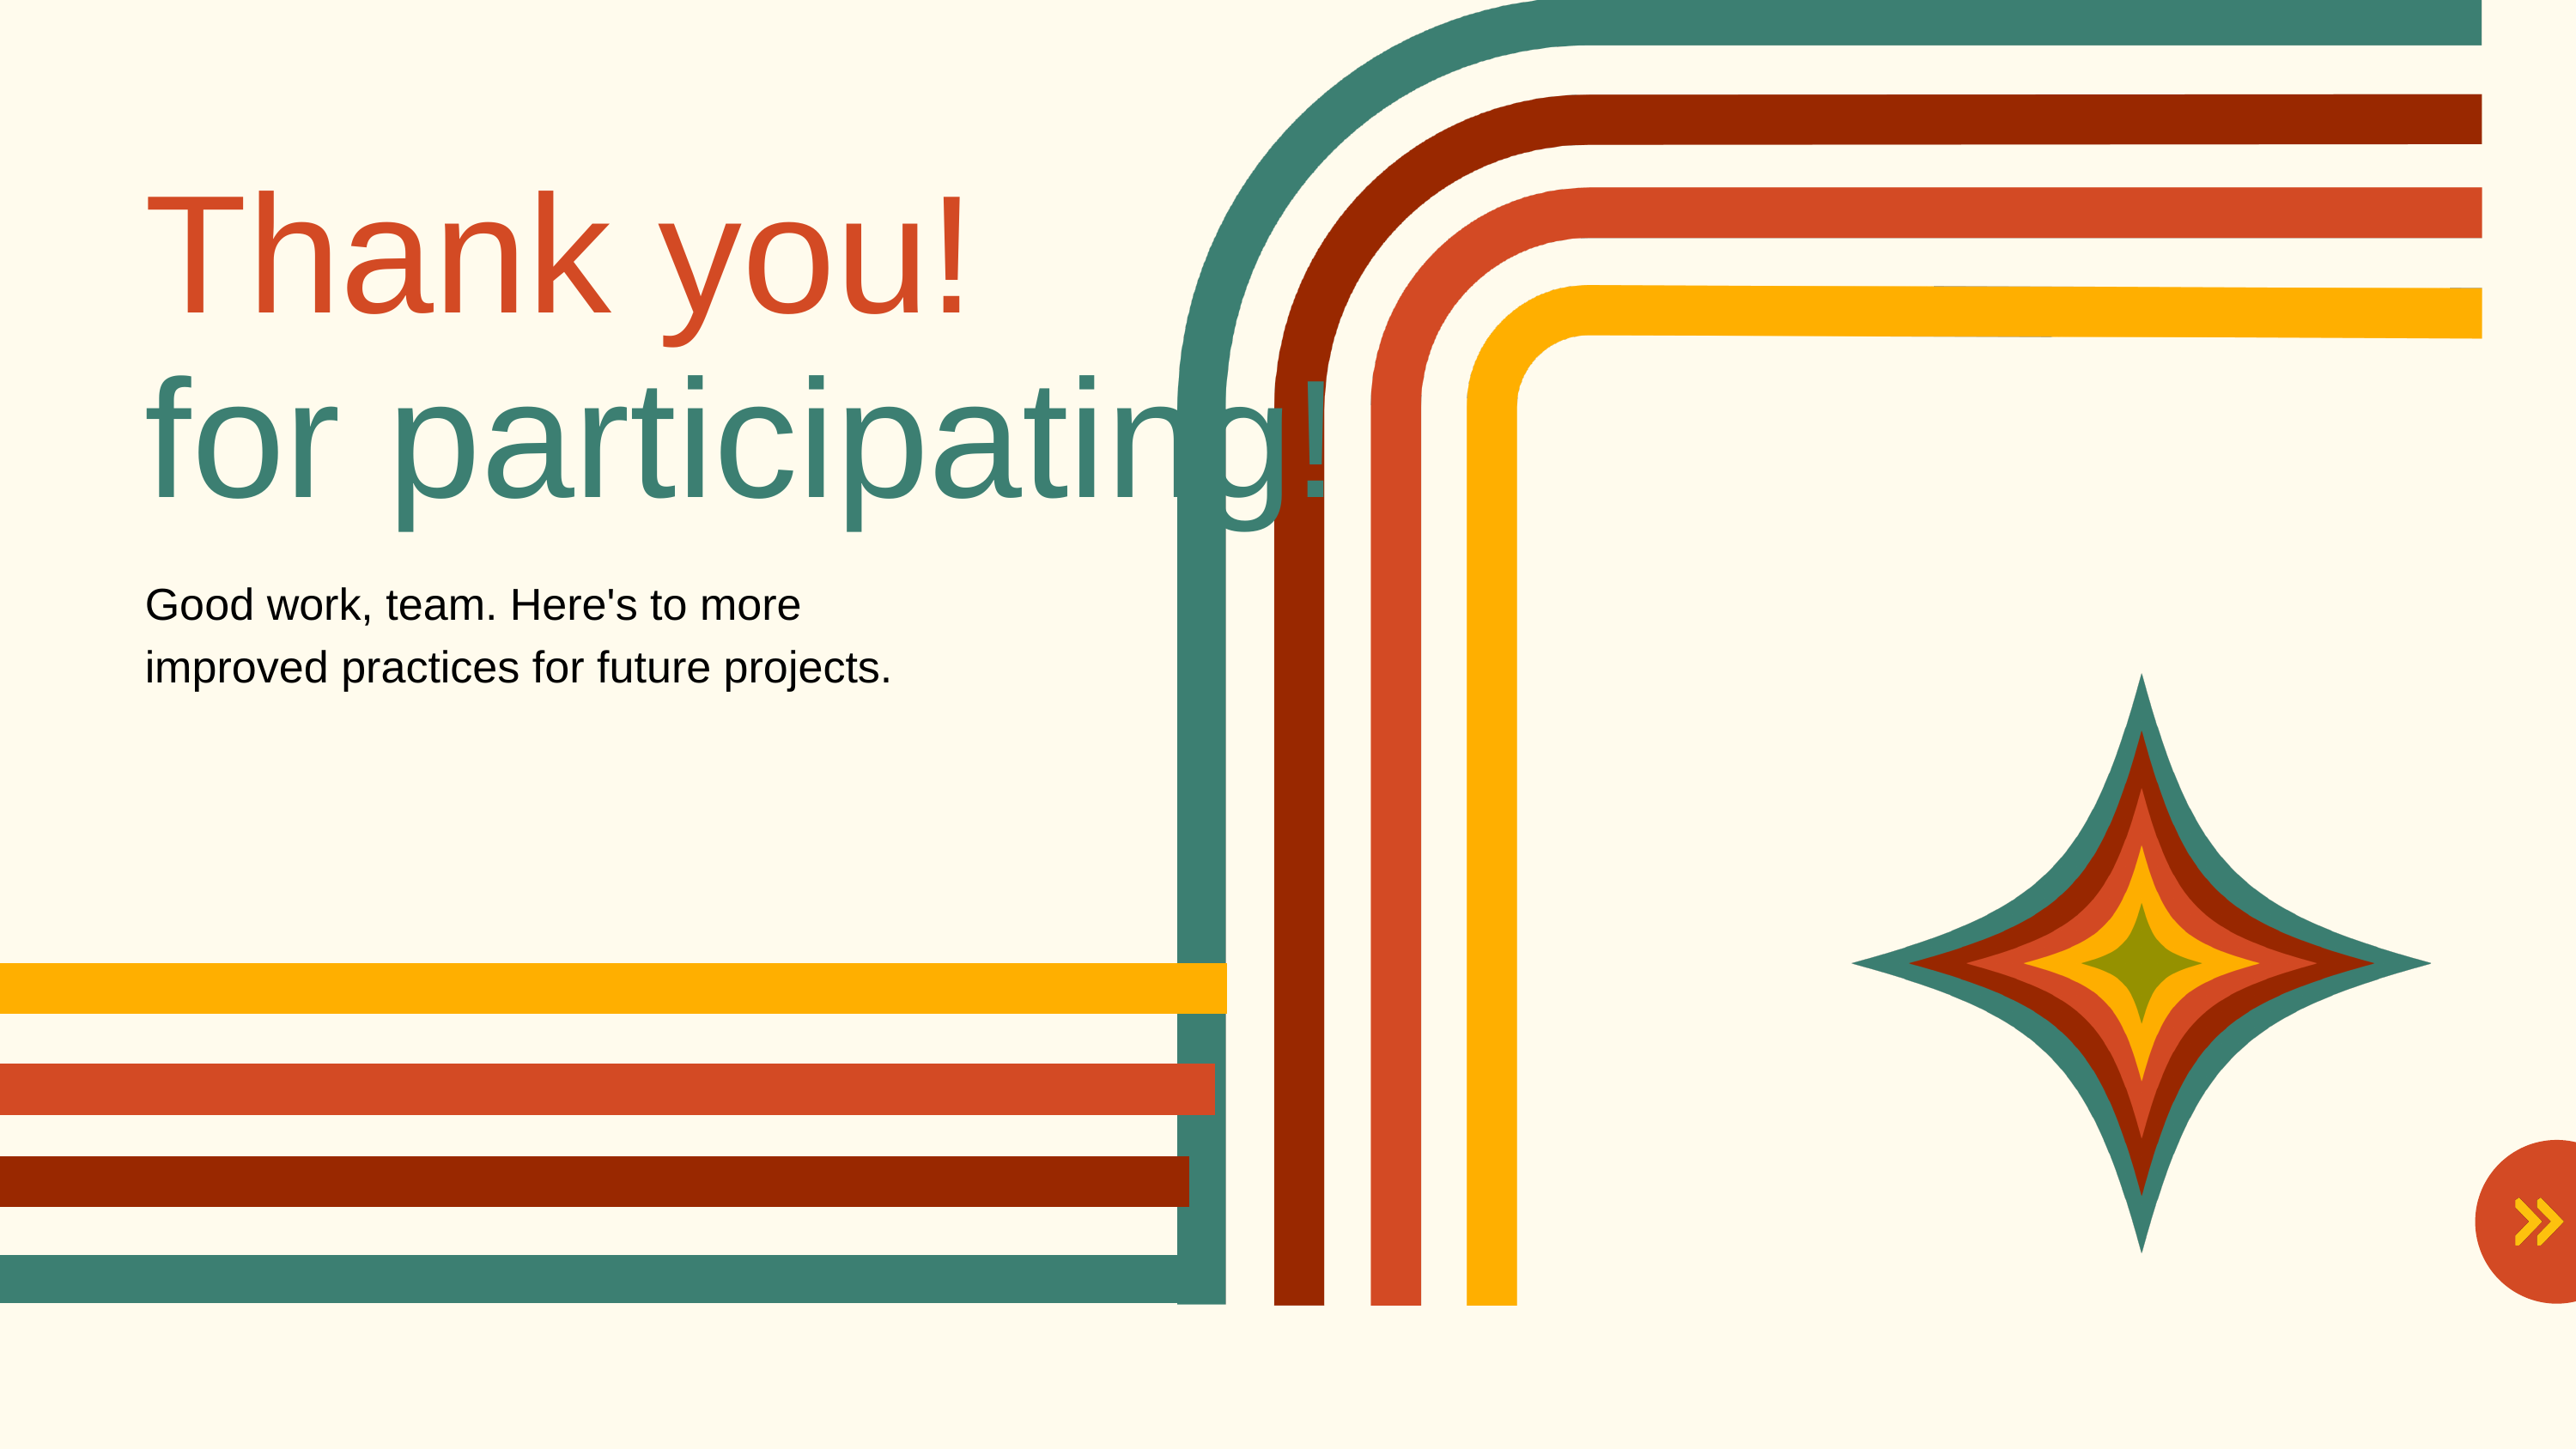

Thank you!
for participating!
Good work, team. Here's to more
improved practices for future projects.